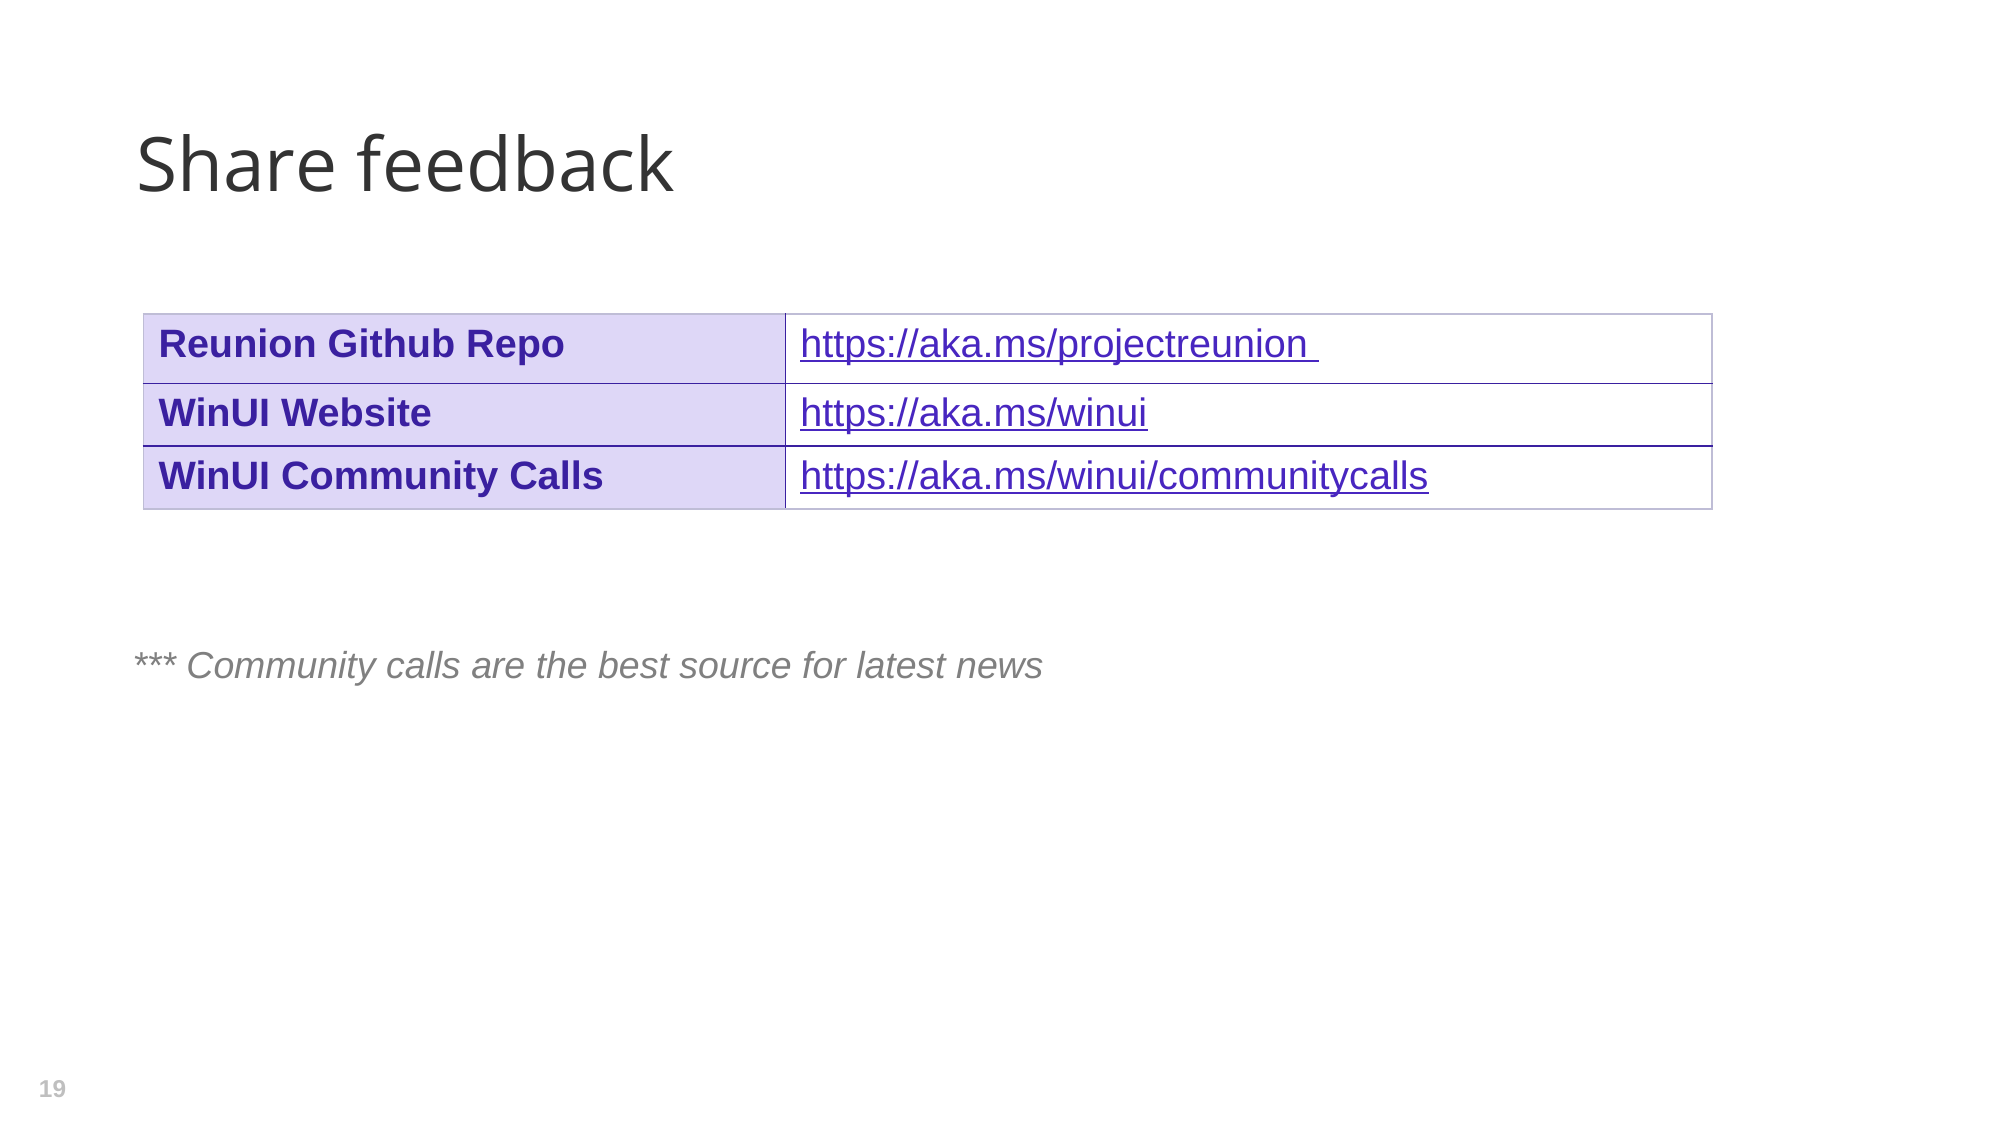

Share feedback
| Reunion Github Repo | https://aka.ms/projectreunion |
| --- | --- |
| WinUI Website | https://aka.ms/winui |
| WinUI Community Calls | https://aka.ms/winui/communitycalls |
*** Community calls are the best source for latest news

19